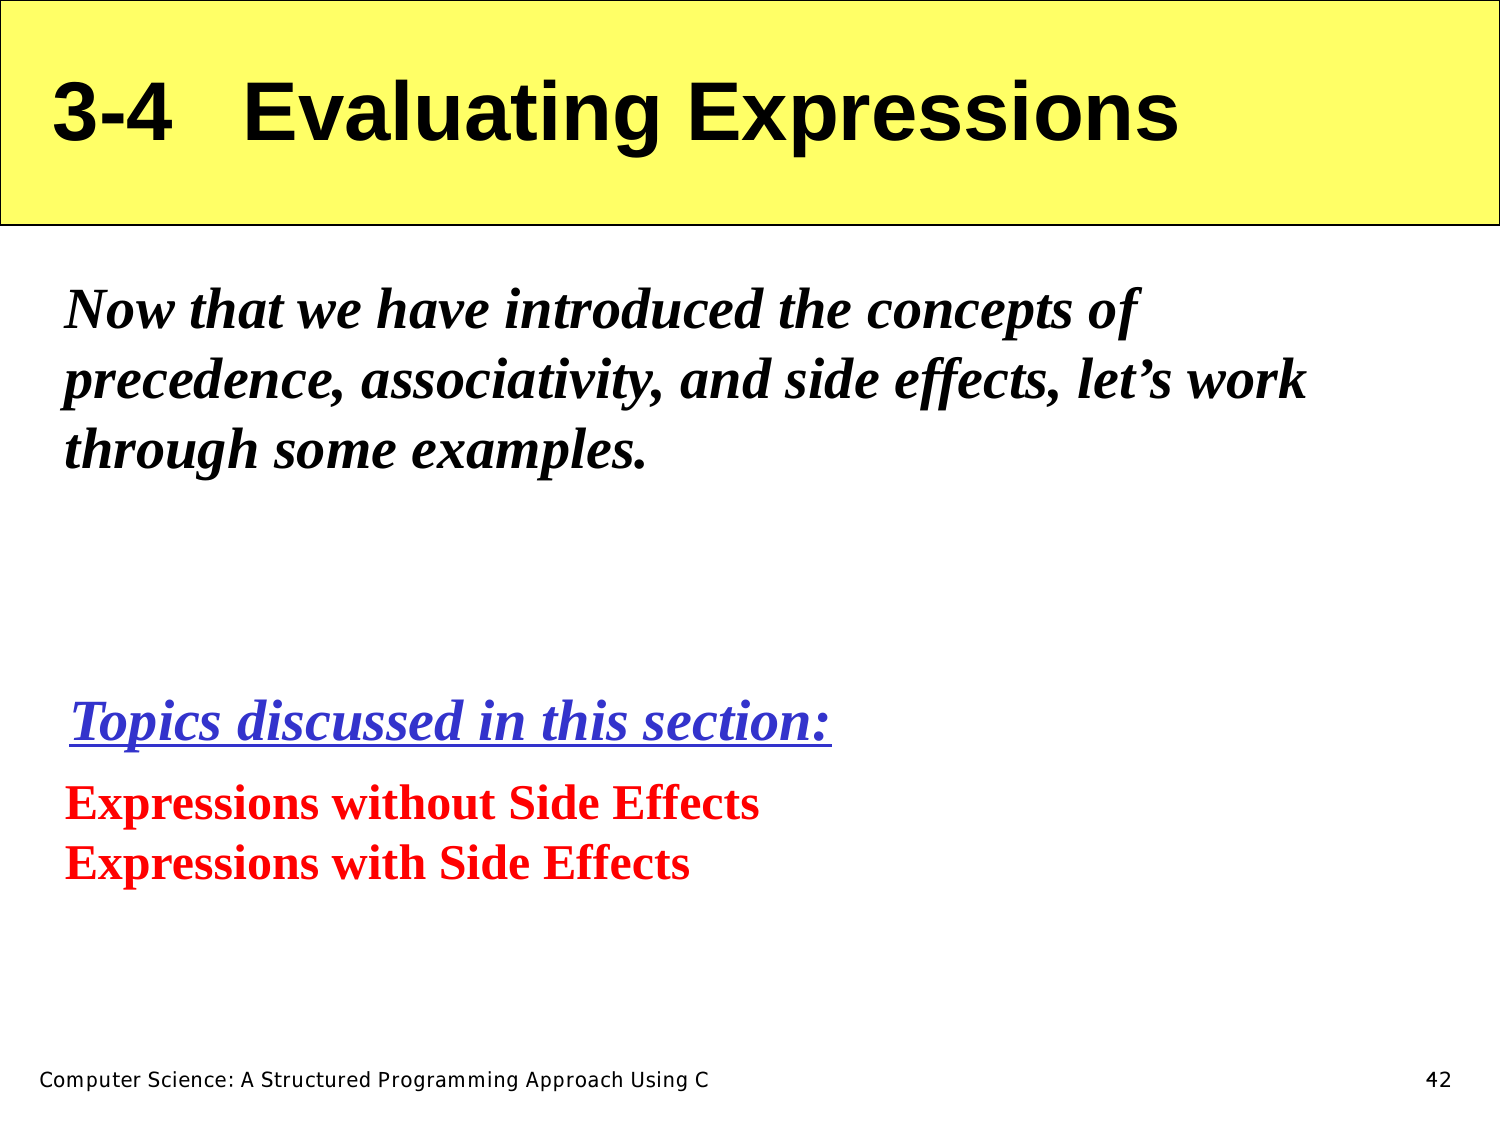

3-4   Evaluating Expressions
Now that we have introduced the concepts of precedence, associativity, and side effects, let’s work through some examples.
Topics discussed in this section:
Expressions without Side Effects
Expressions with Side Effects
Computer Science: A Structured Programming Approach Using C
42